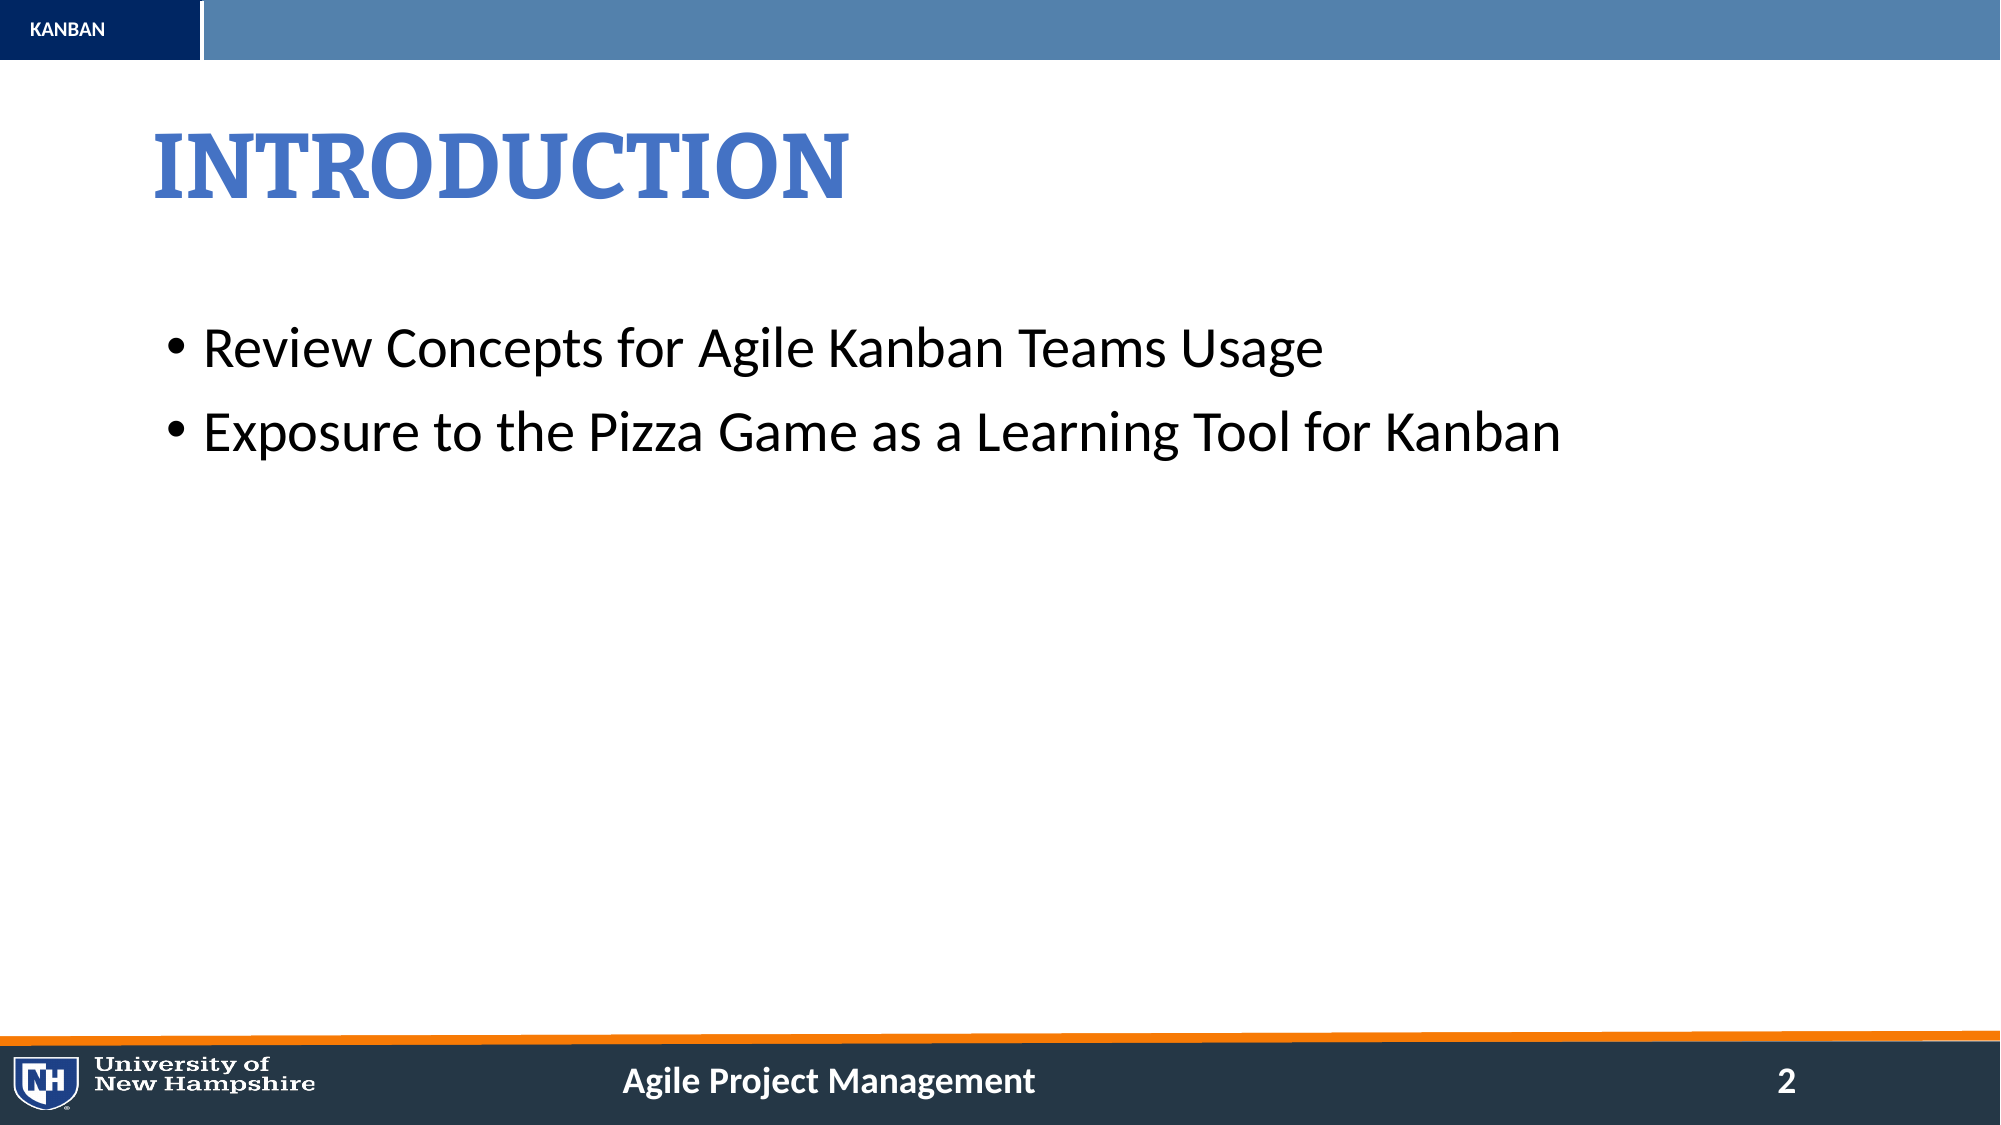

# INTRODUCTION
Review Concepts for Agile Kanban Teams Usage
Exposure to the Pizza Game as a Learning Tool for Kanban